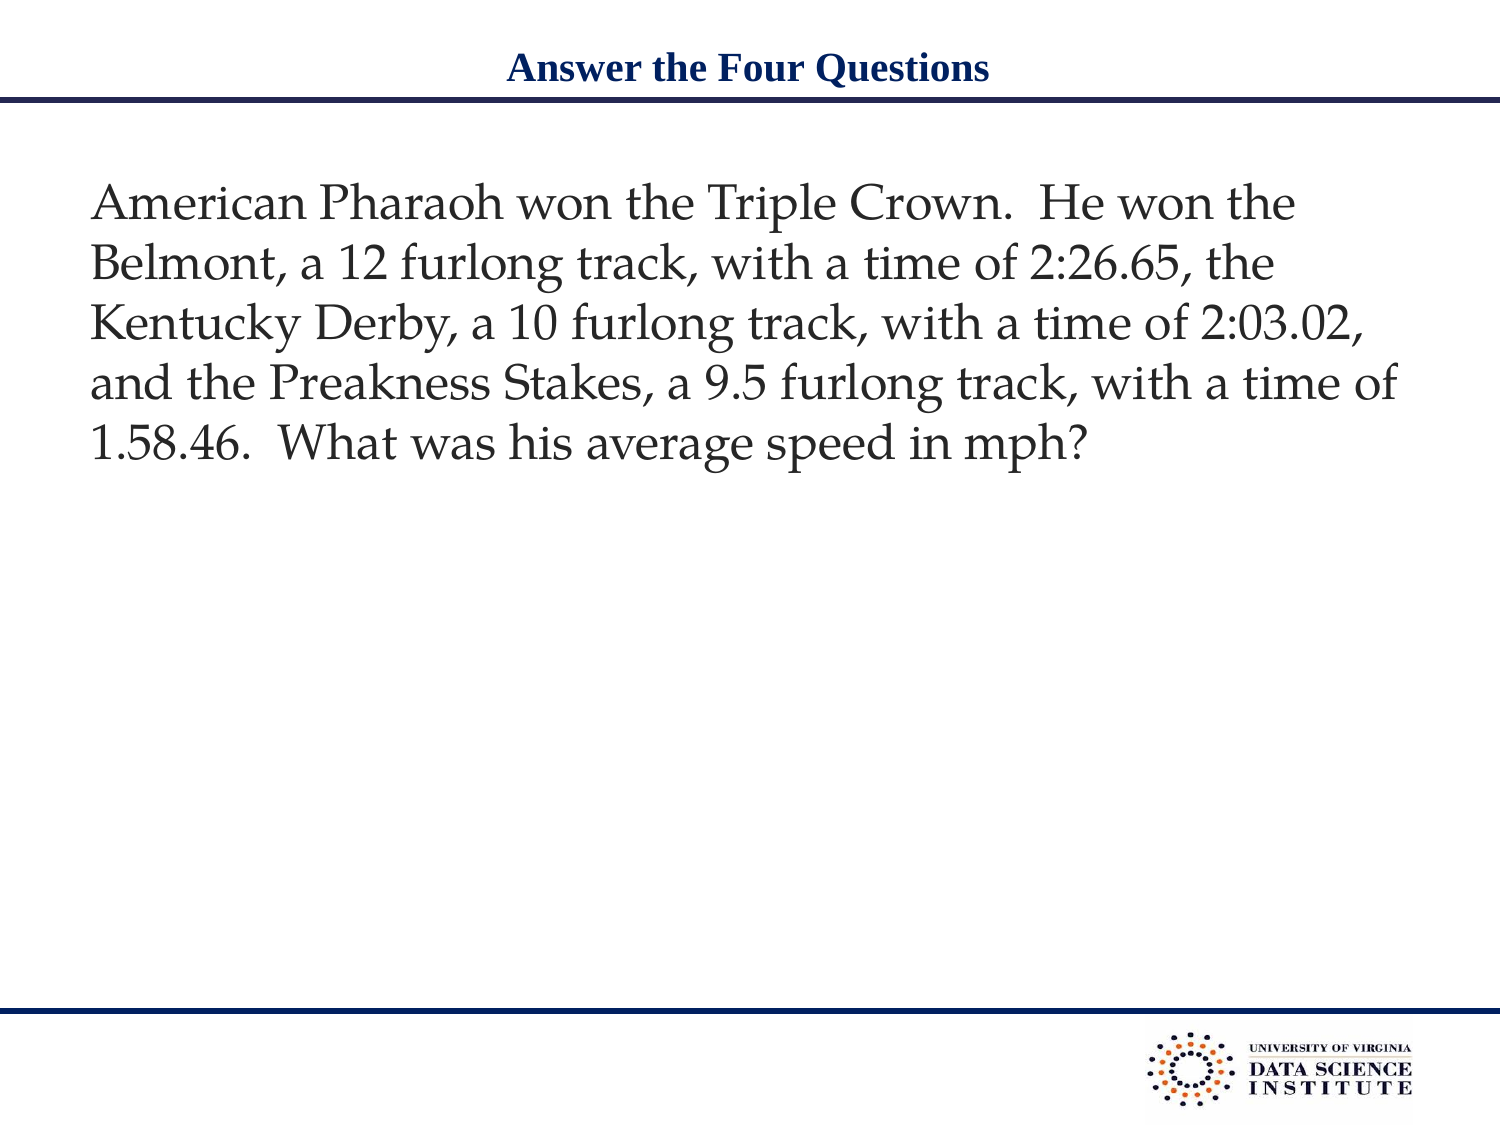

# Answer the Four Questions
American Pharaoh won the Triple Crown.  He won the Belmont, a 12 furlong track, with a time of 2:26.65, the Kentucky Derby, a 10 furlong track, with a time of 2:03.02, and the Preakness Stakes, a 9.5 furlong track, with a time of 1.58.46.  What was his average speed in mph?